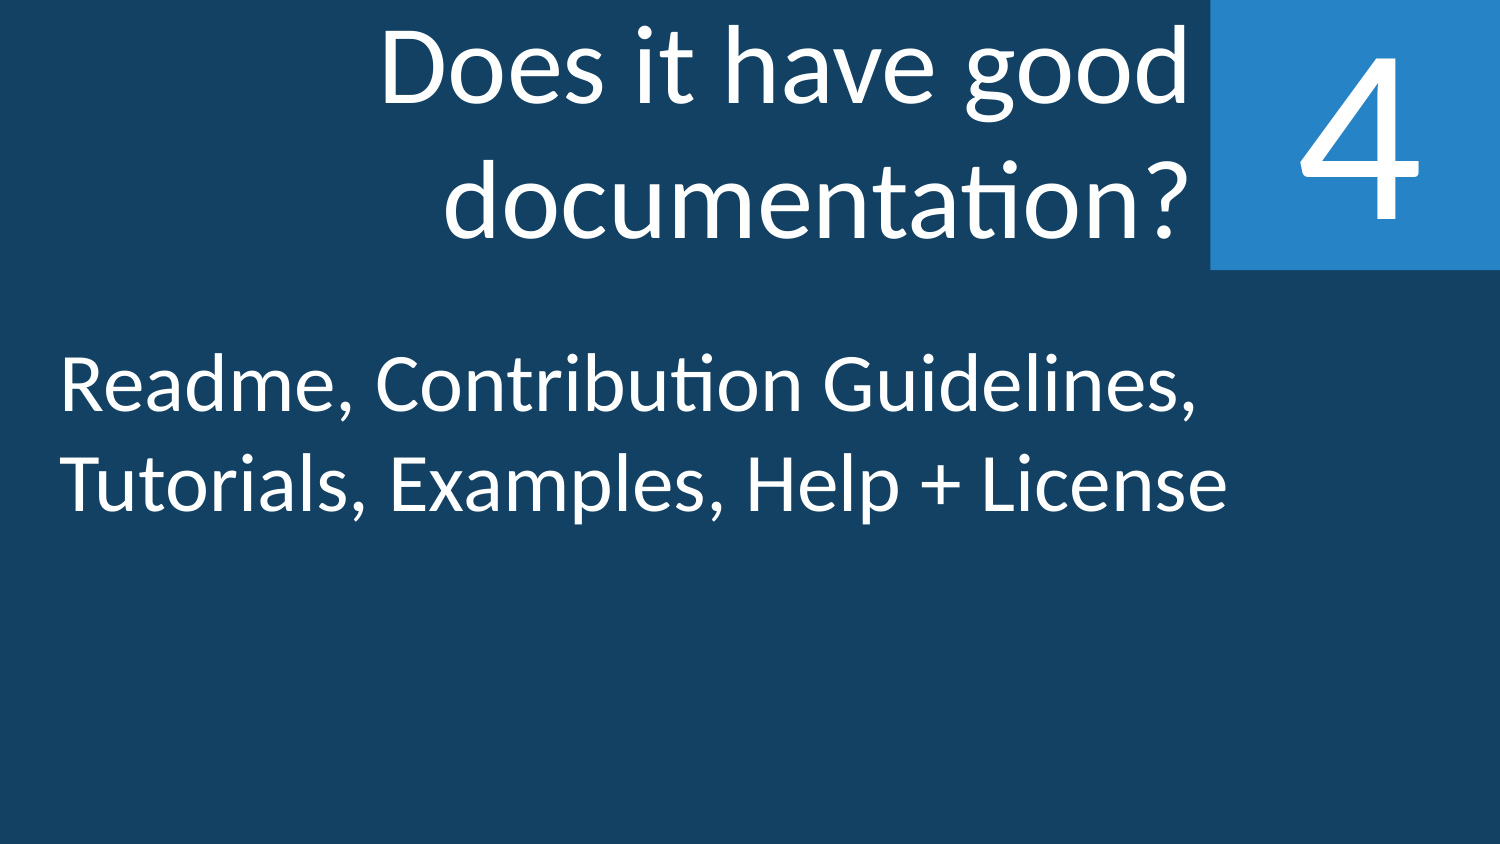

Does it have good documentation?
4
Readme, Contribution Guidelines, Tutorials, Examples, Help + License